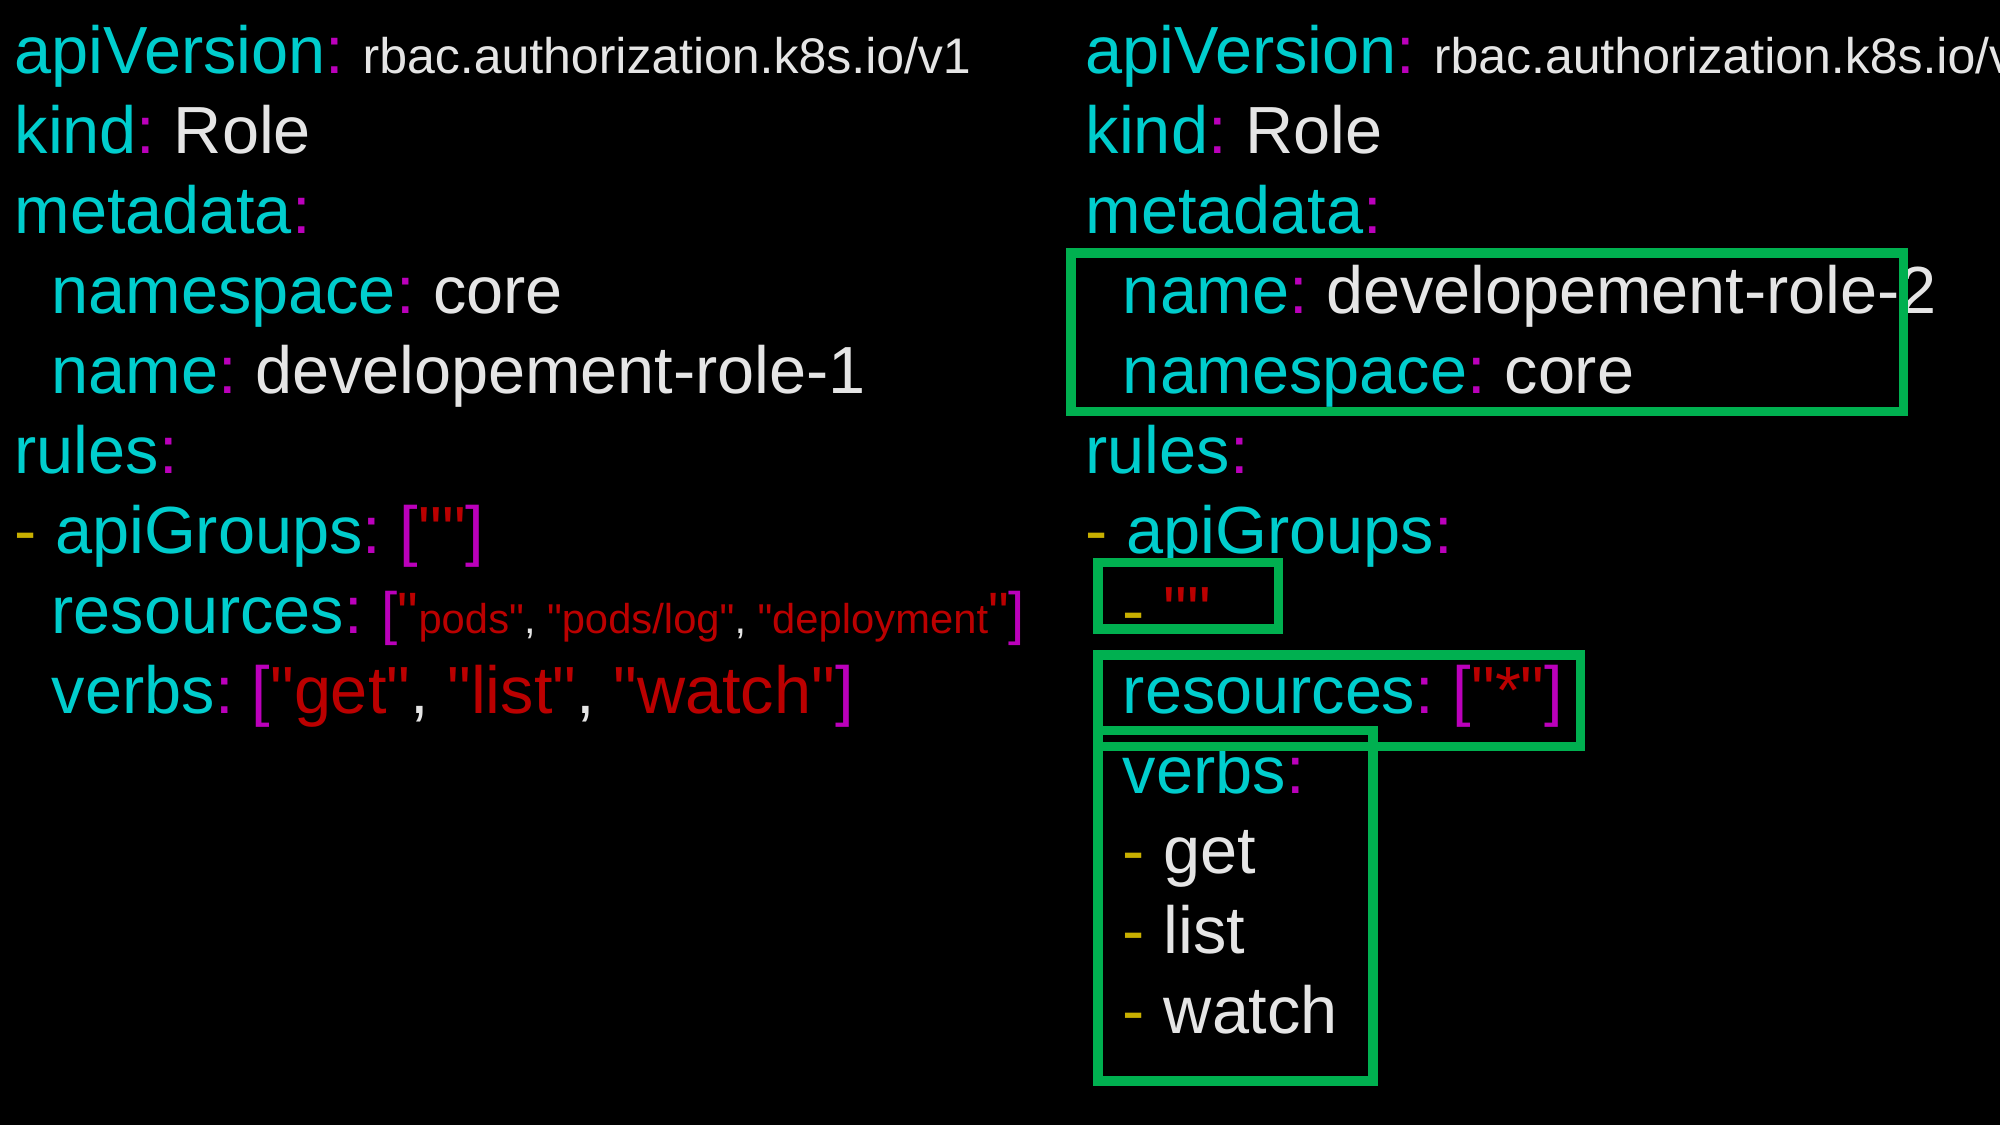

apiVersion: rbac.authorization.k8s.io/v1
kind: Role
metadata:
  namespace: core
  name: developement-role-1
rules:
- apiGroups: [""]
  resources: ["pods", "pods/log", "deployment"]
  verbs: ["get", "list", "watch"]
apiVersion: rbac.authorization.k8s.io/v1
kind: Role
metadata:
  name: developement-role-2
  namespace: core
rules:
- apiGroups:
  - ""
  resources: ["*"]
  verbs:
  - get
  - list
  - watch